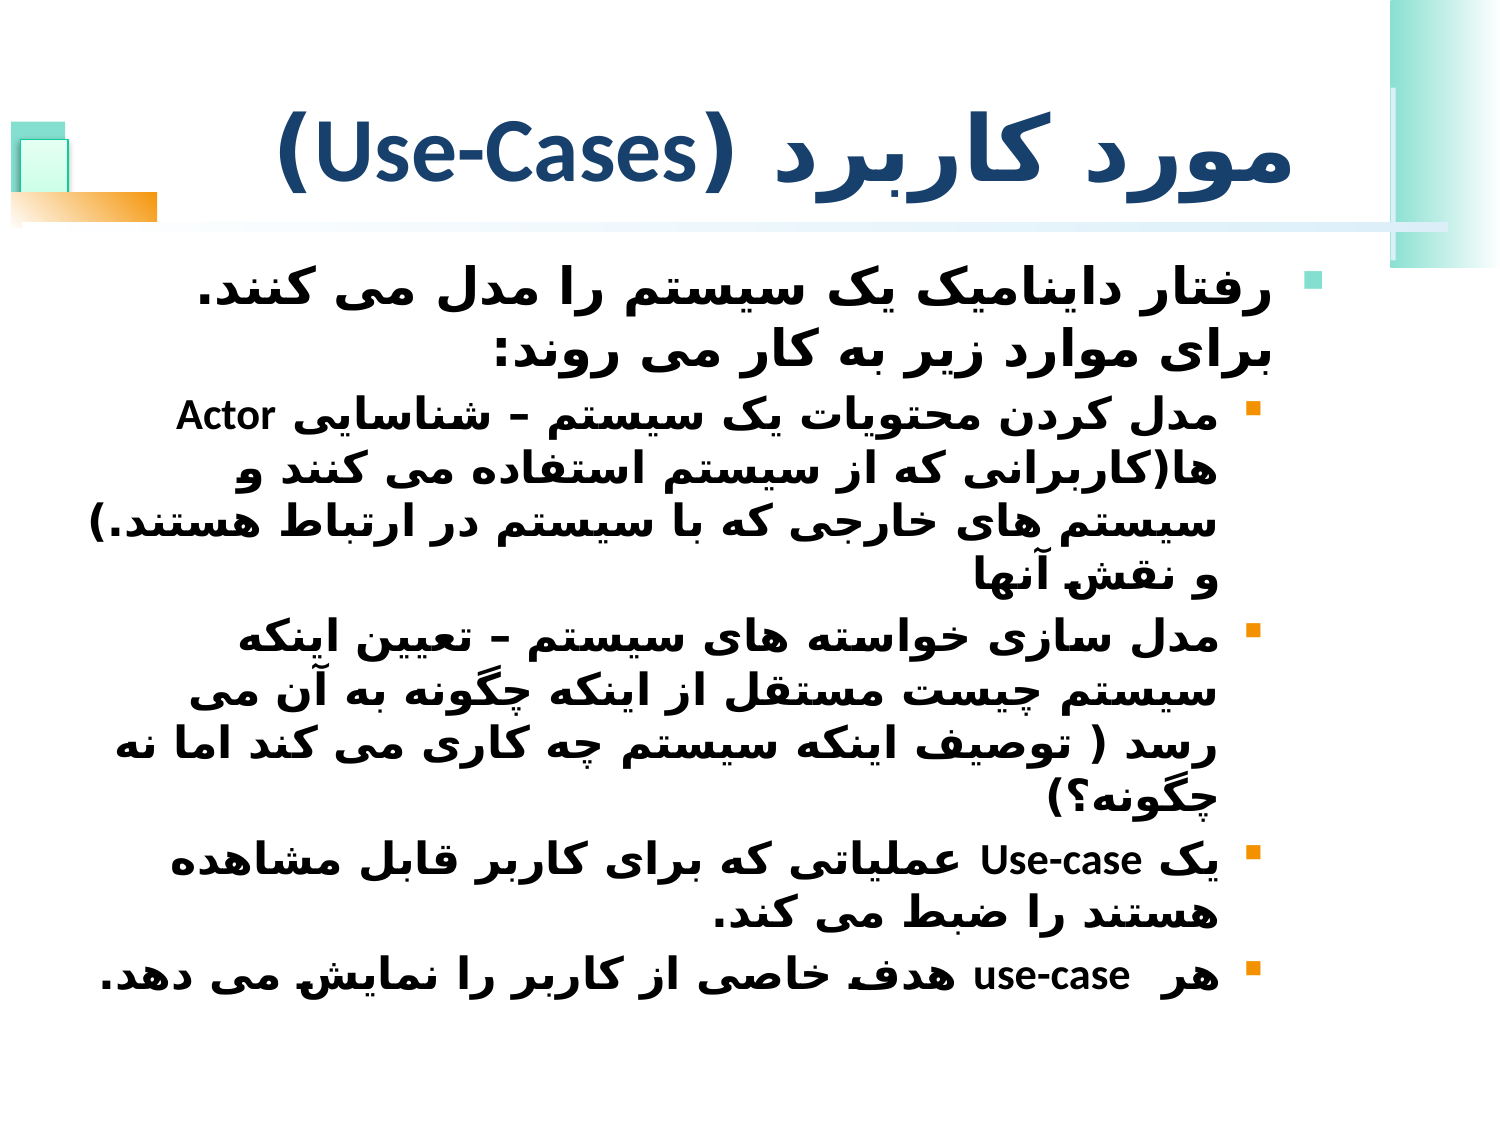

# مورد کاربرد (Use-Cases)
رفتار داینامیک یک سیستم را مدل می کنند. برای موارد زیر به کار می روند:
مدل کردن محتویات یک سیستم – شناسایی Actor ها(کاربرانی که از سیستم استفاده می کنند و سیستم های خارجی که با سیستم در ارتباط هستند.) و نقش آنها
مدل سازی خواسته های سیستم – تعیین اینکه سیستم چیست مستقل از اینکه چگونه به آن می رسد ( توصیف اینکه سیستم چه کاری می کند اما نه چگونه؟)
یک Use-case عملیاتی که برای کاربر قابل مشاهده هستند را ضبط می کند.
هر  use-case هدف خاصی از کاربر را نمایش می دهد.